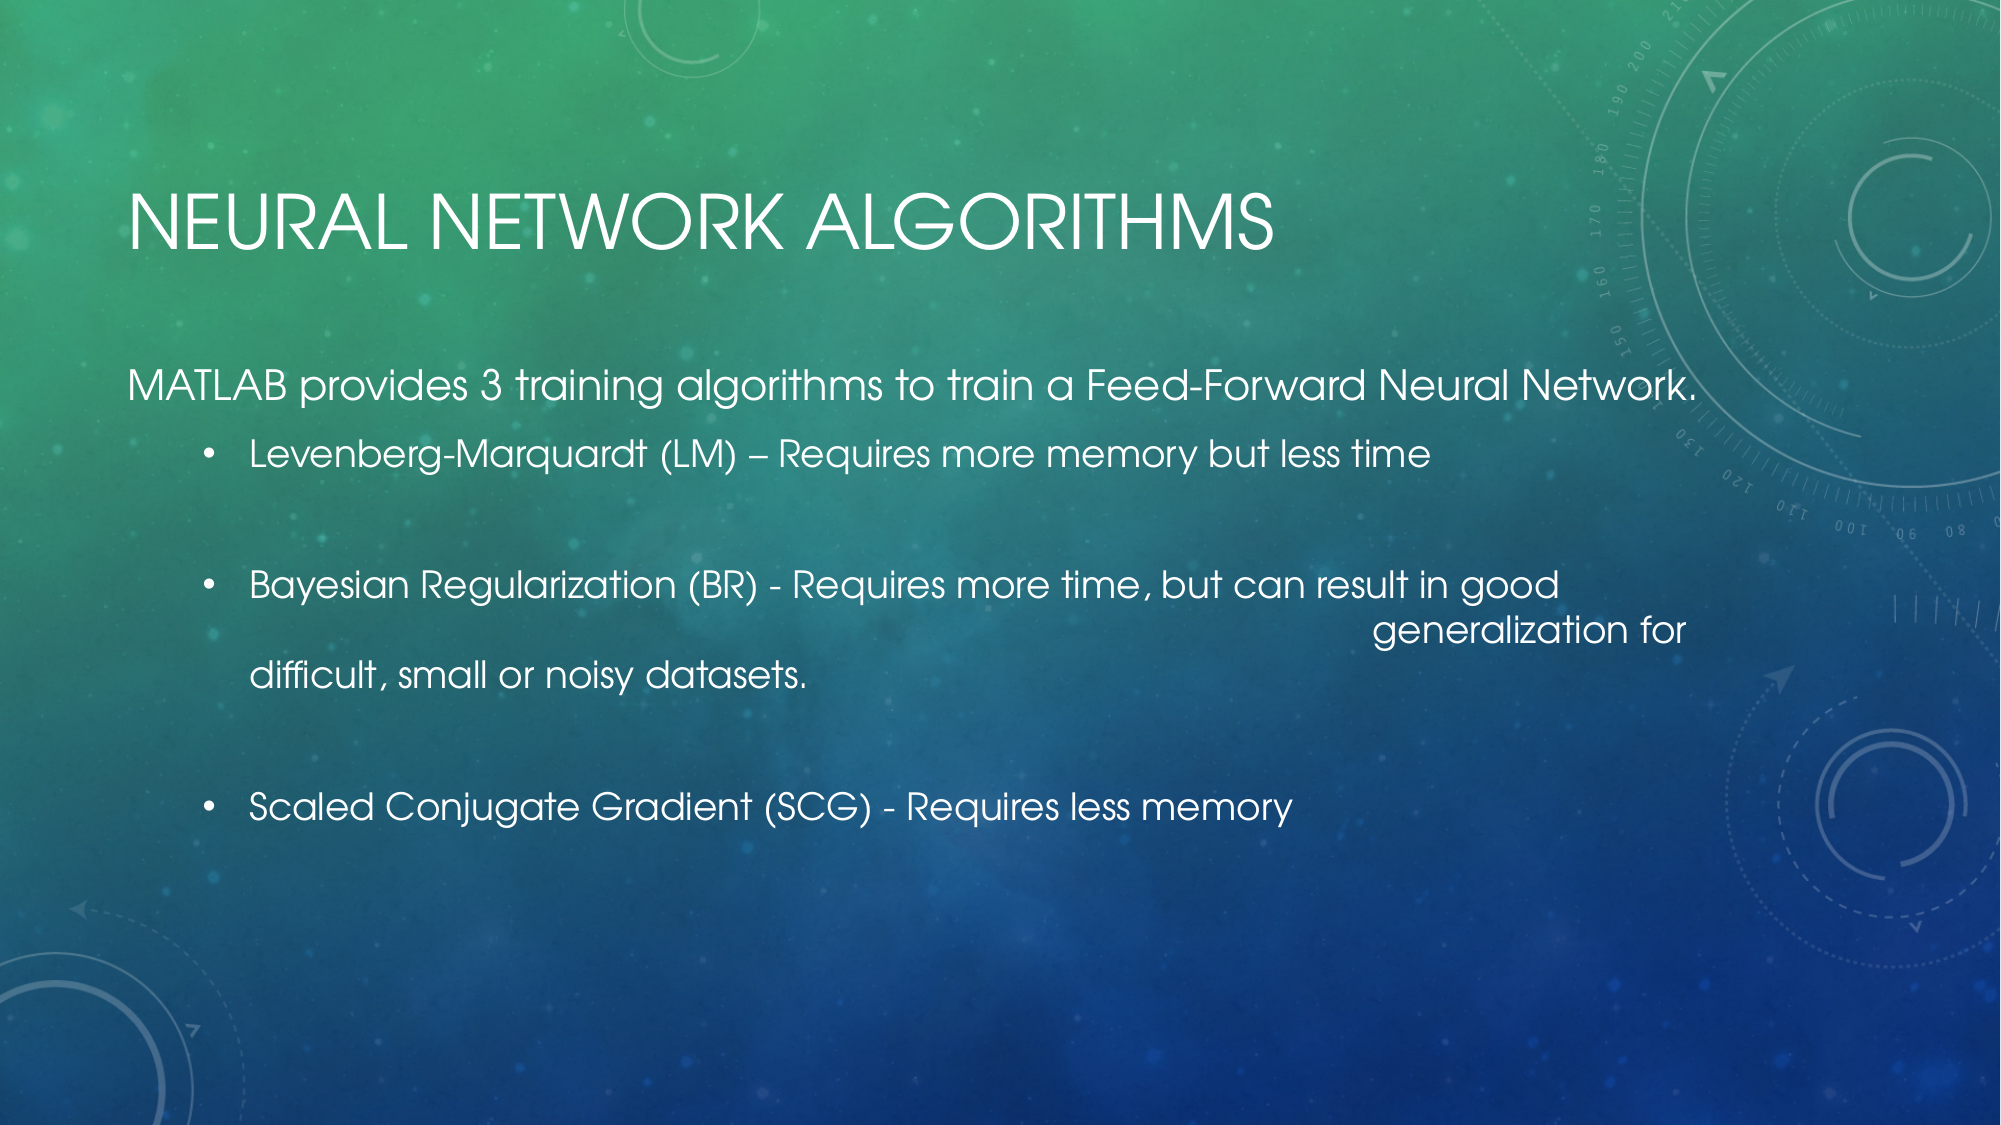

# NEURAL NETWORK ALGORITHMS
MATLAB provides 3 training algorithms to train a Feed-Forward Neural Network.
Levenberg-Marquardt (LM) – Requires more memory but less time

Bayesian Regularization (BR) - Requires more time, but can result in good 									       generalization for difficult, small or noisy datasets.

Scaled Conjugate Gradient (SCG) - Requires less memory